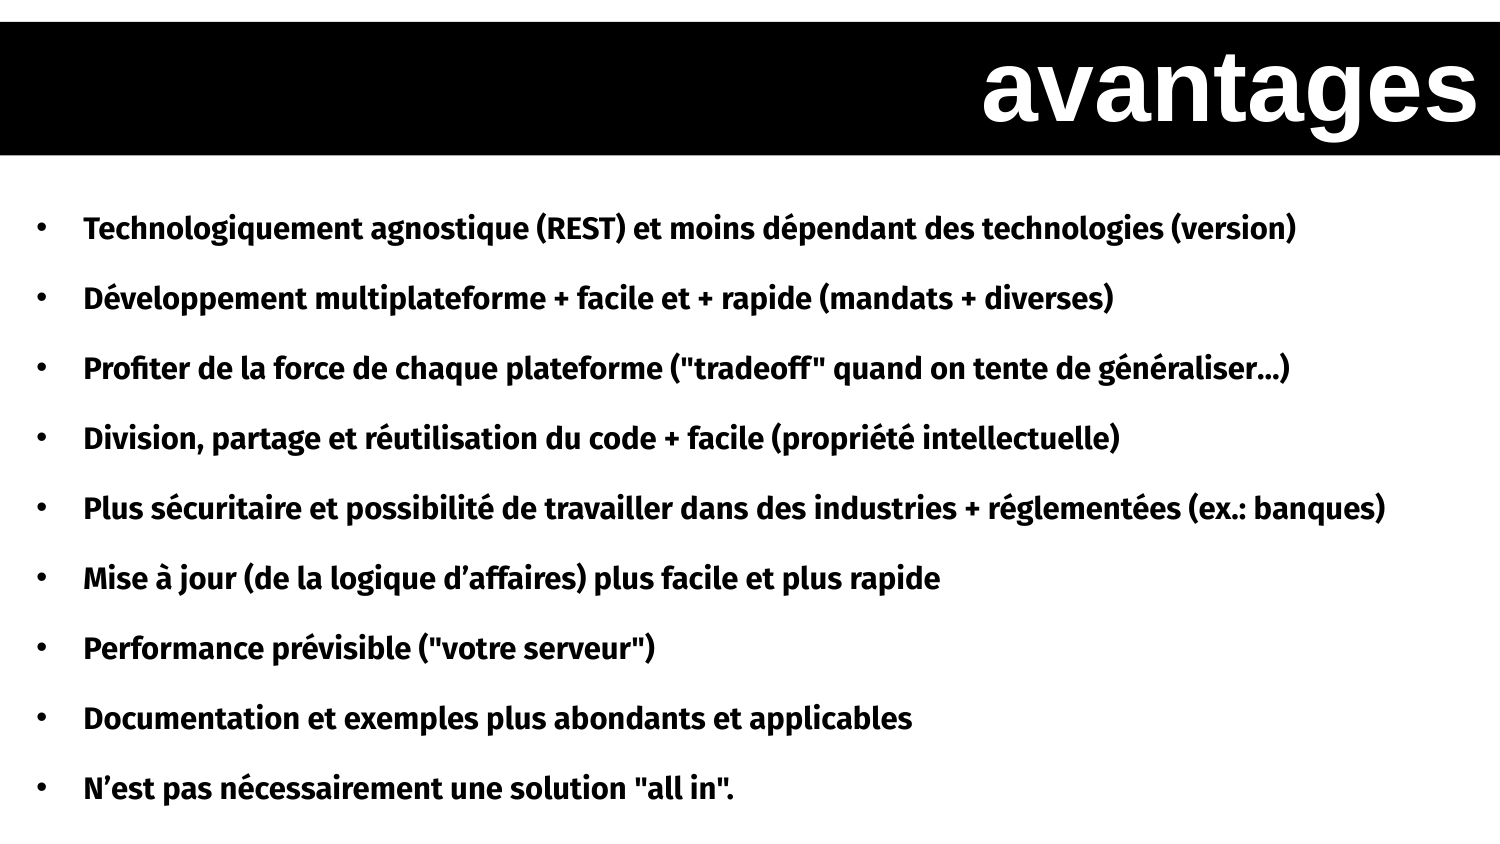

avantages
Technologiquement agnostique (REST) et moins dépendant des technologies (version)
Développement multiplateforme + facile et + rapide (mandats + diverses)
Profiter de la force de chaque plateforme ("tradeoff" quand on tente de généraliser…)
Division, partage et réutilisation du code + facile (propriété intellectuelle)
Plus sécuritaire et possibilité de travailler dans des industries + réglementées (ex.: banques)
Mise à jour (de la logique d’affaires) plus facile et plus rapide
Performance prévisible ("votre serveur")
Documentation et exemples plus abondants et applicables
N’est pas nécessairement une solution "all in".